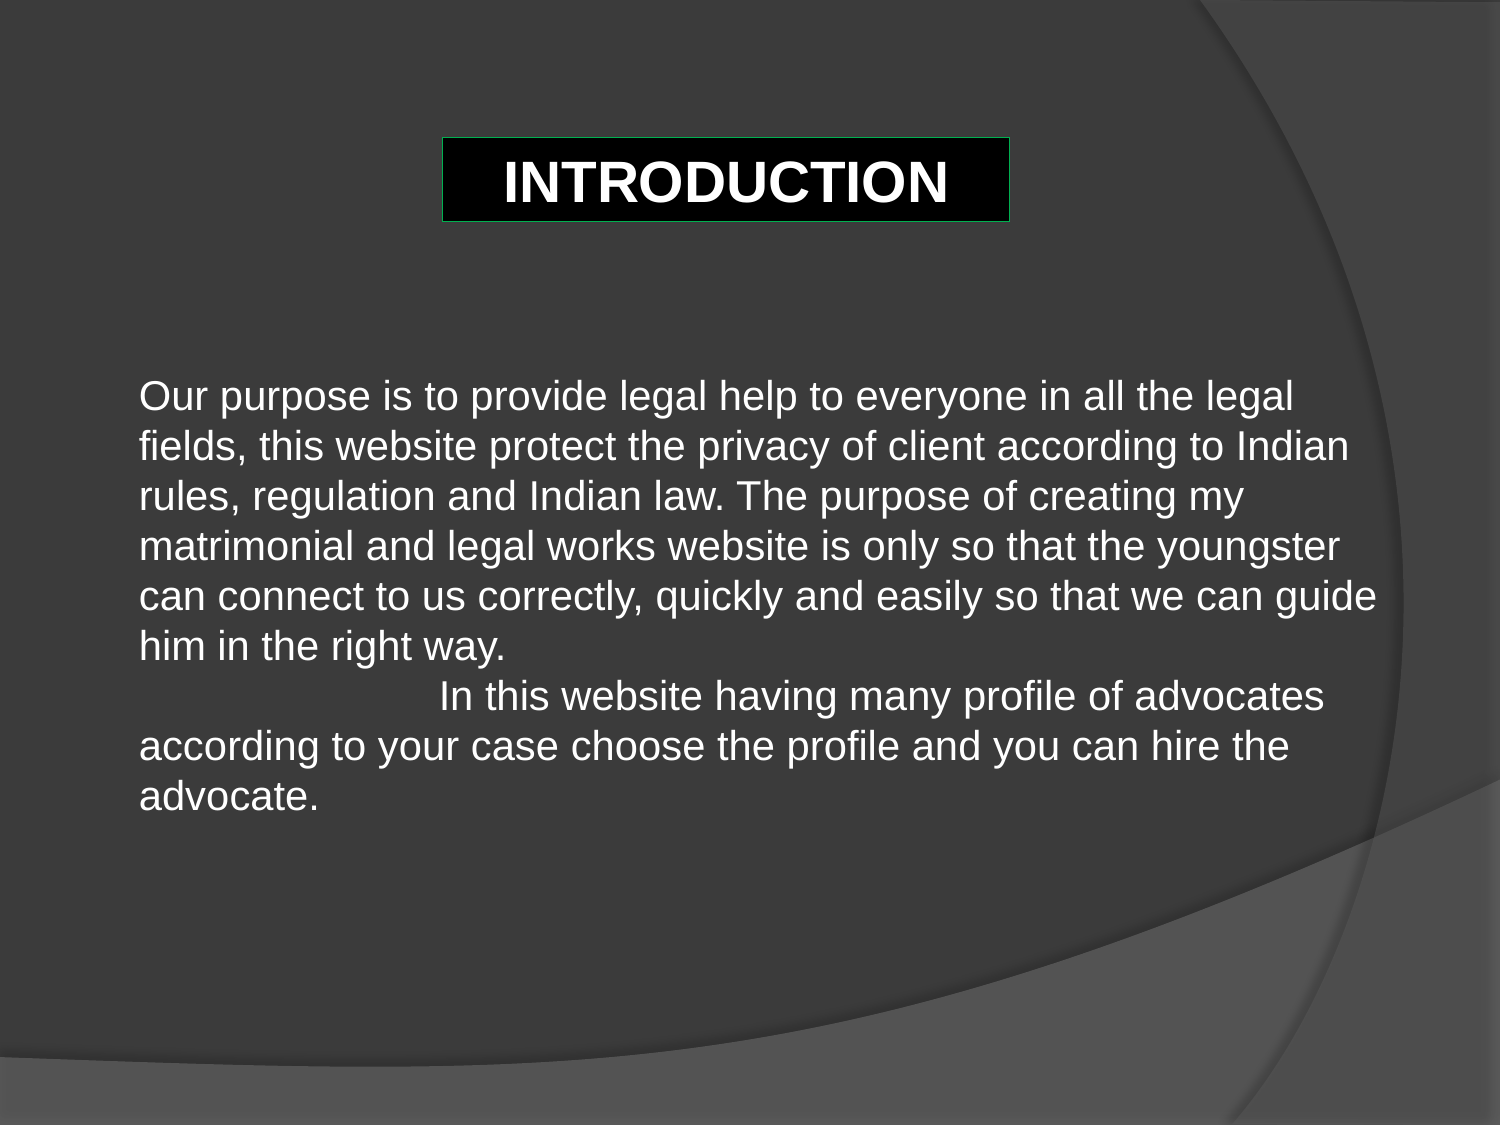

INTRODUCTION
Our purpose is to provide legal help to everyone in all the legal fields, this website protect the privacy of client according to Indian rules, regulation and Indian law. The purpose of creating my matrimonial and legal works website is only so that the youngster can connect to us correctly, quickly and easily so that we can guide him in the right way.
		In this website having many profile of advocates according to your case choose the profile and you can hire the advocate.